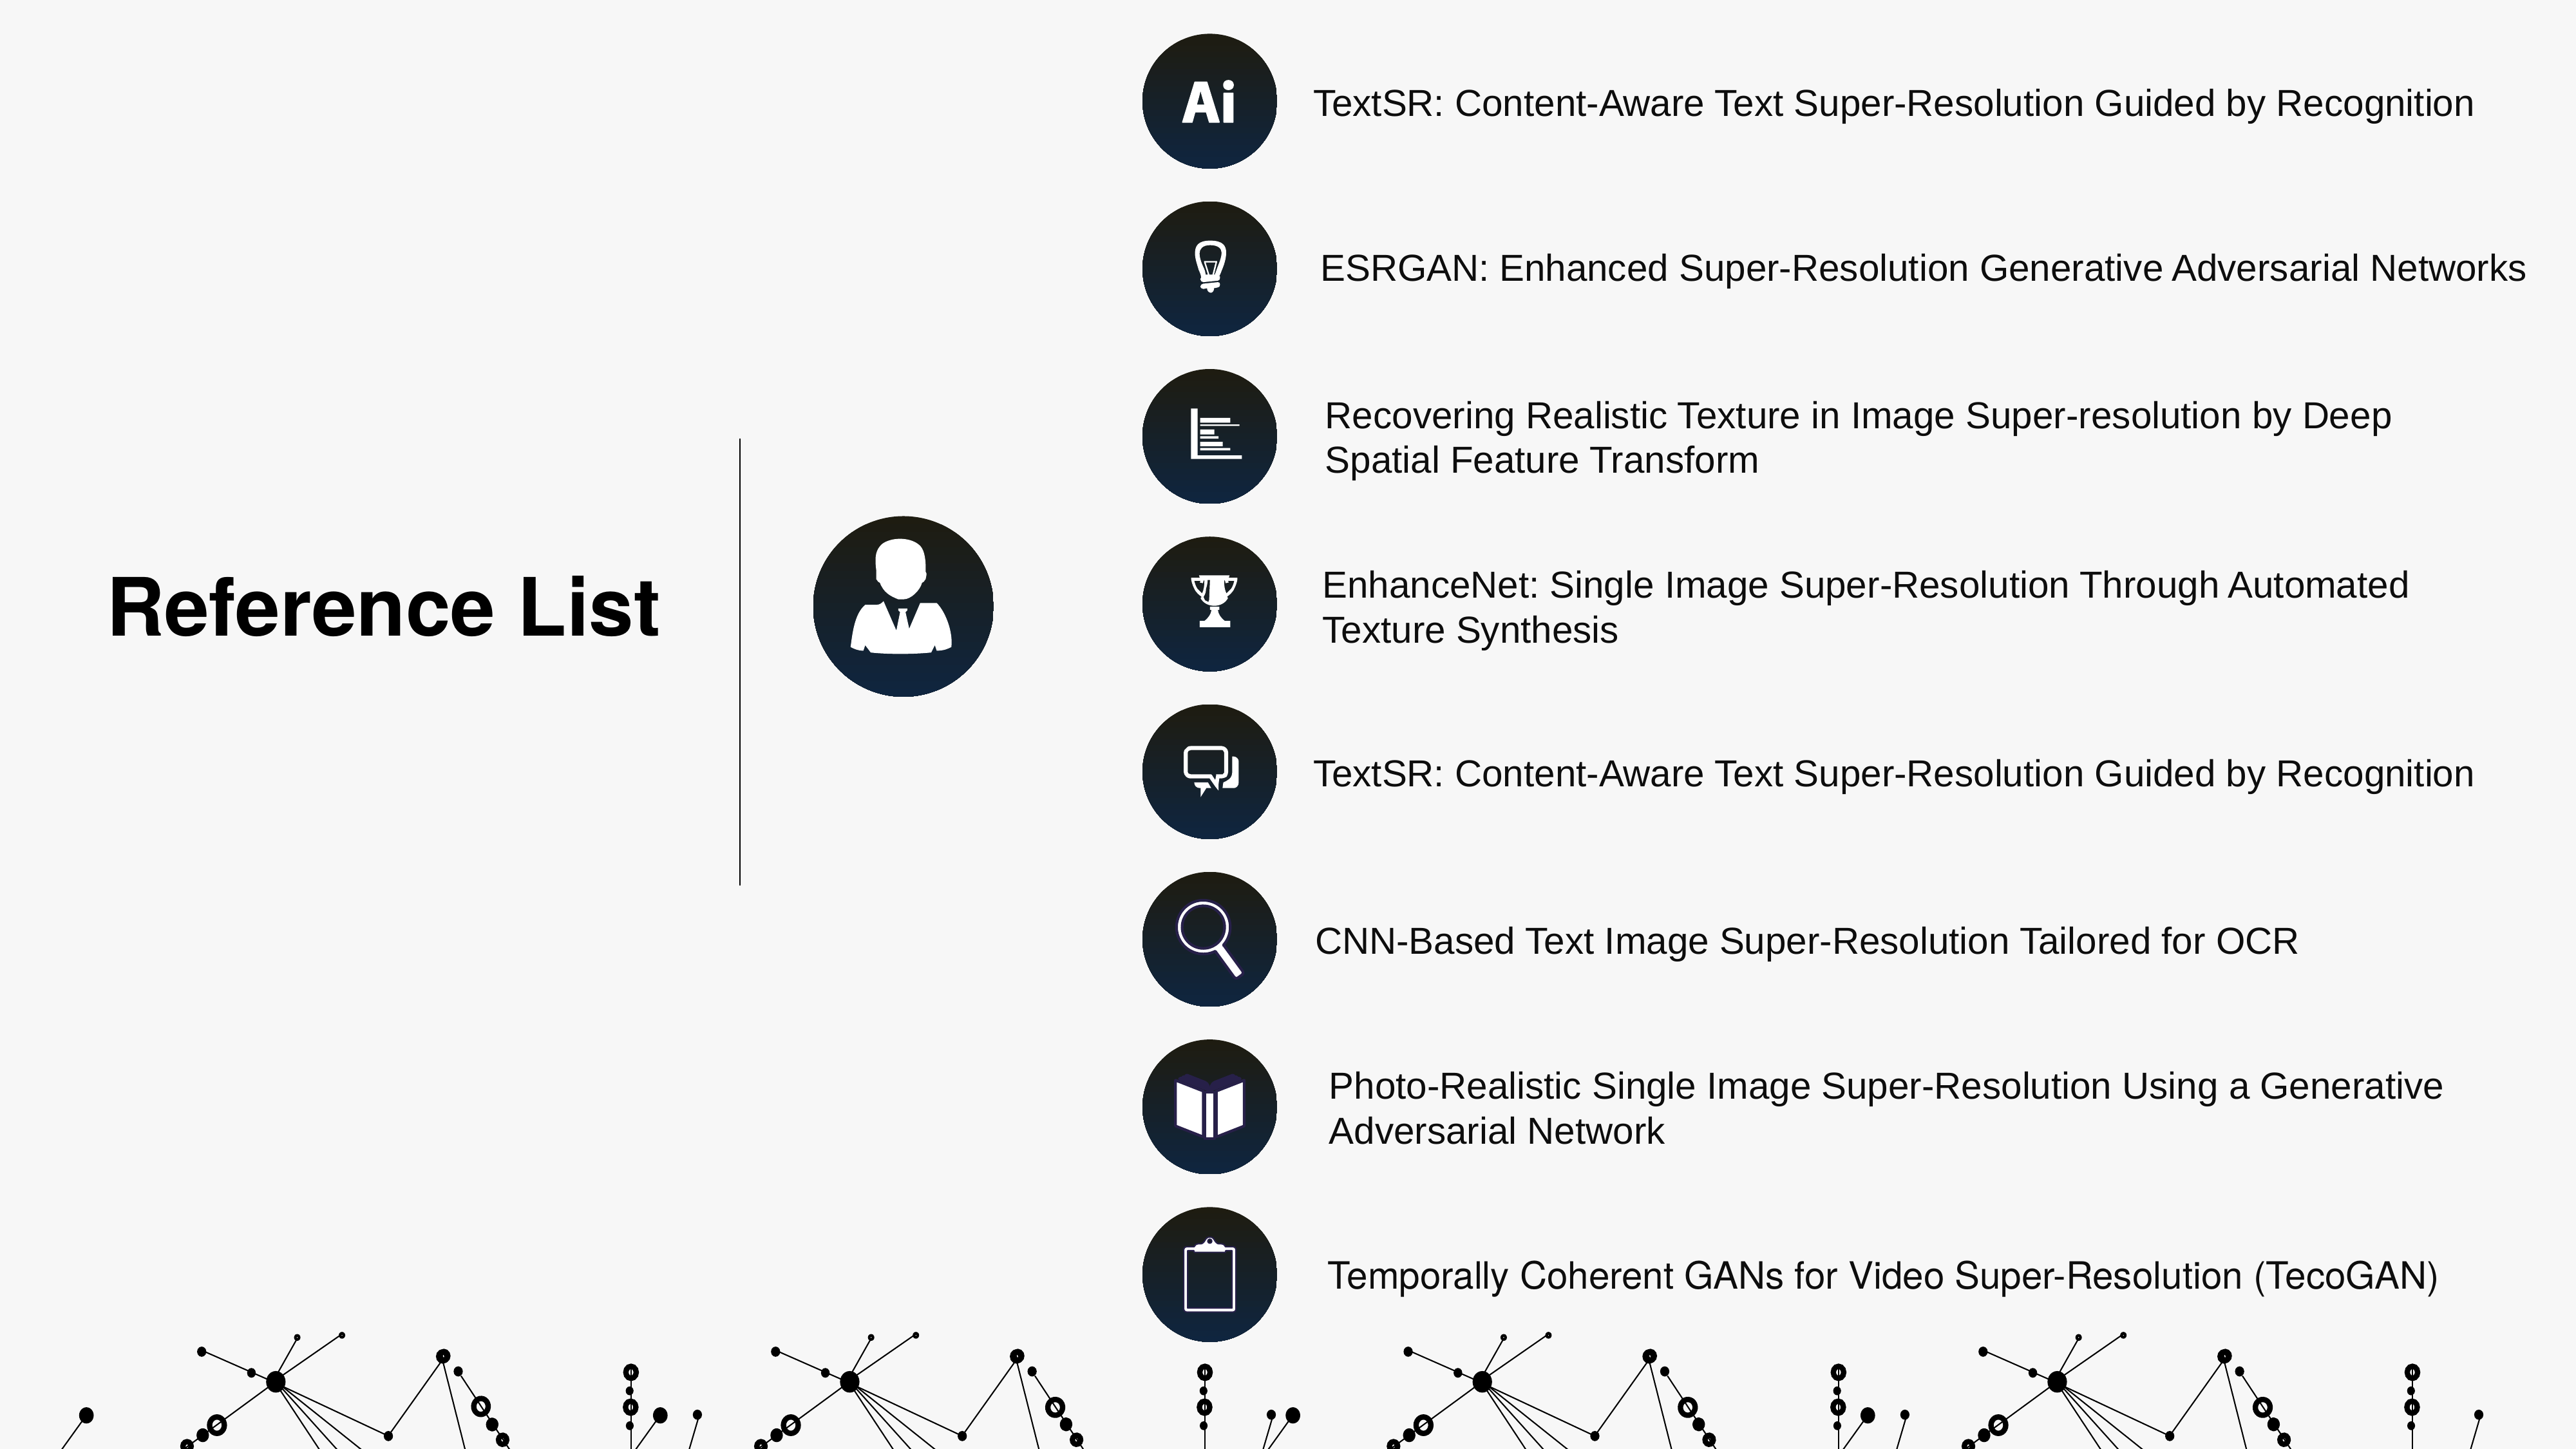

TextSR: Content-Aware Text Super-Resolution Guided by Recognition

ESRGAN: Enhanced Super-Resolution Generative Adversarial Networks

Recovering Realistic Texture in Image Super-resolution by Deep Spatial Feature Transform

Reference List
EnhanceNet: Single Image Super-Resolution Through Automated Texture Synthesis

TextSR: Content-Aware Text Super-Resolution Guided by Recognition

CNN-Based Text Image Super-Resolution Tailored for OCR

Photo-Realistic Single Image Super-Resolution Using a Generative Adversarial Network

Temporally Coherent GANs for Video Super-Resolution (TecoGAN)